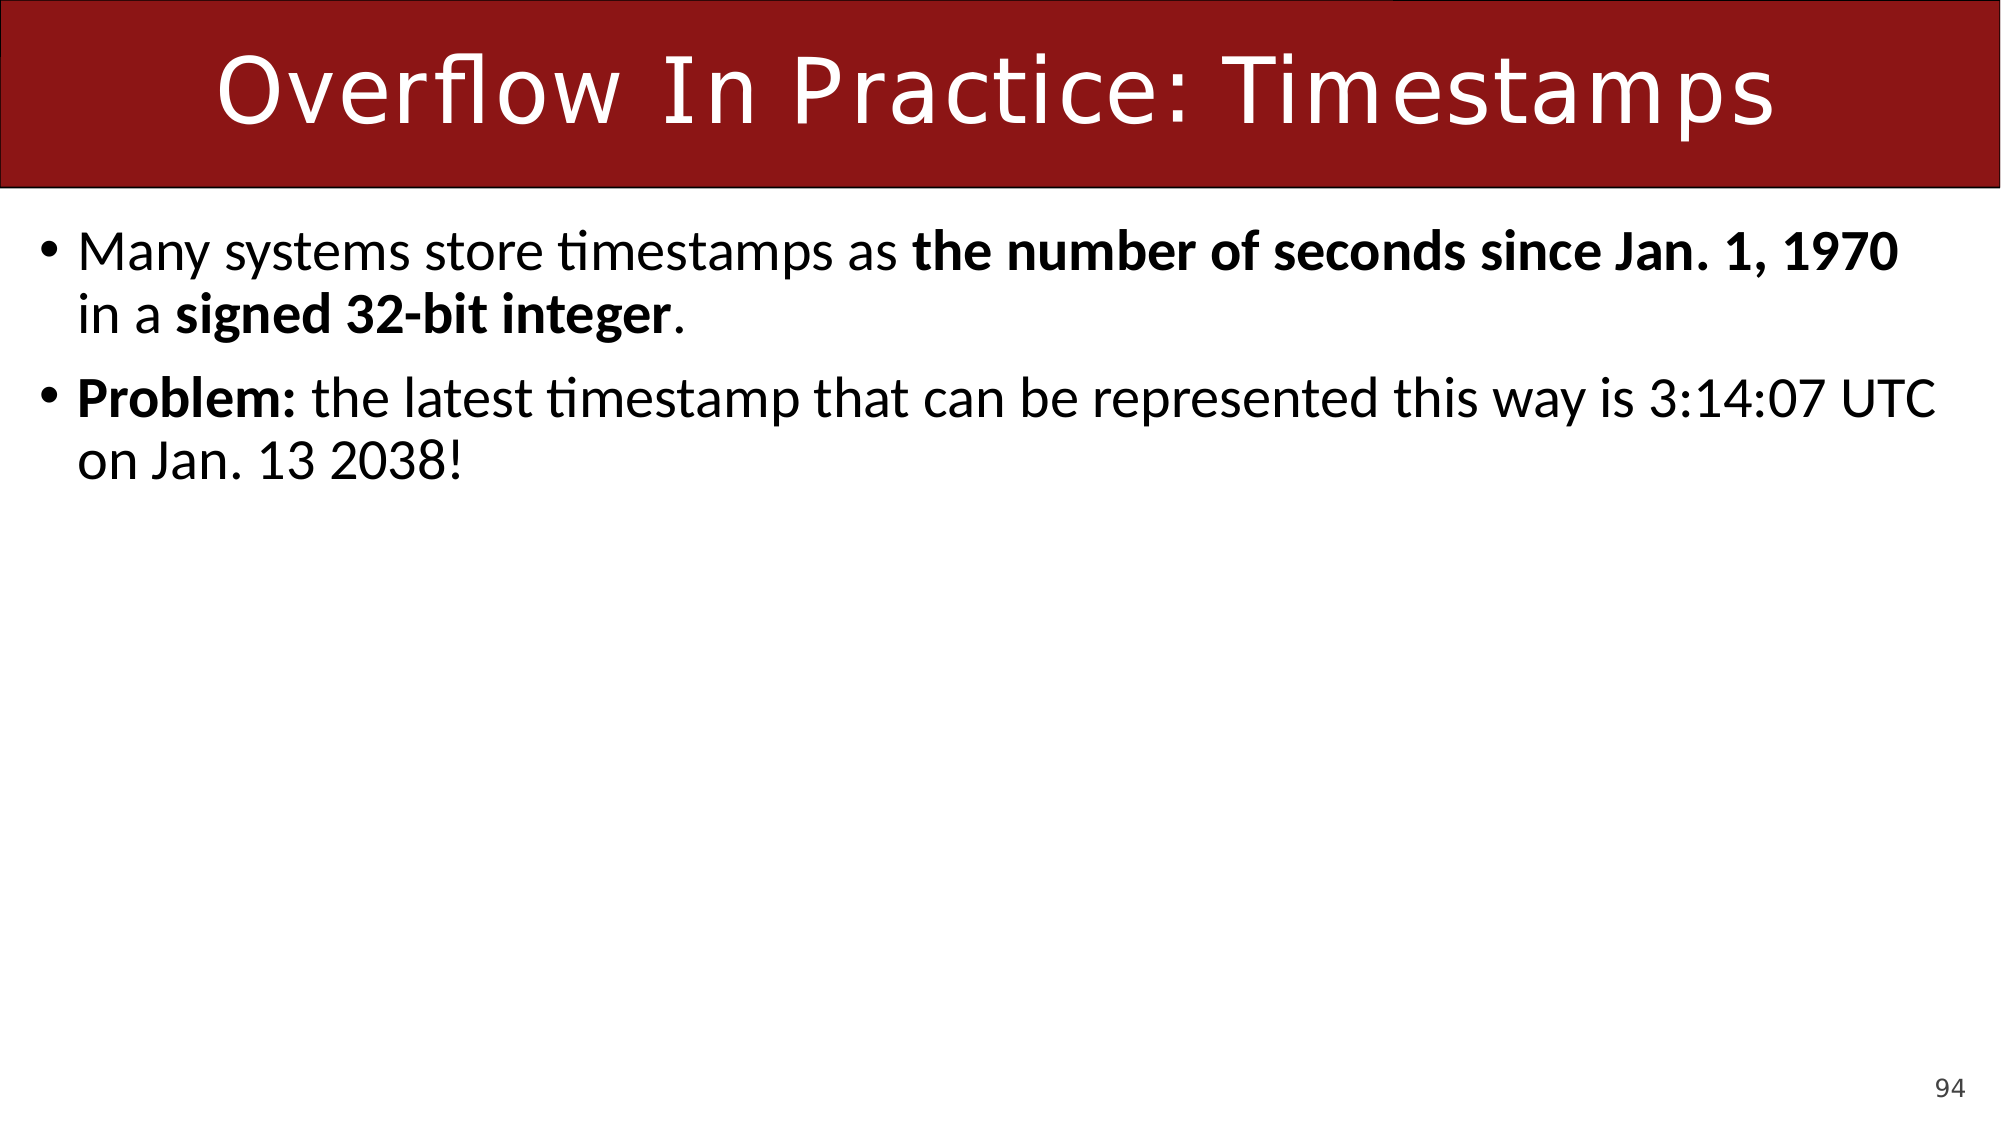

# Overflow In Practice: Timestamps
Many systems store timestamps as the number of seconds since Jan. 1, 1970 in a signed 32-bit integer.
Problem: the latest timestamp that can be represented this way is 3:14:07 UTC on Jan. 13 2038!